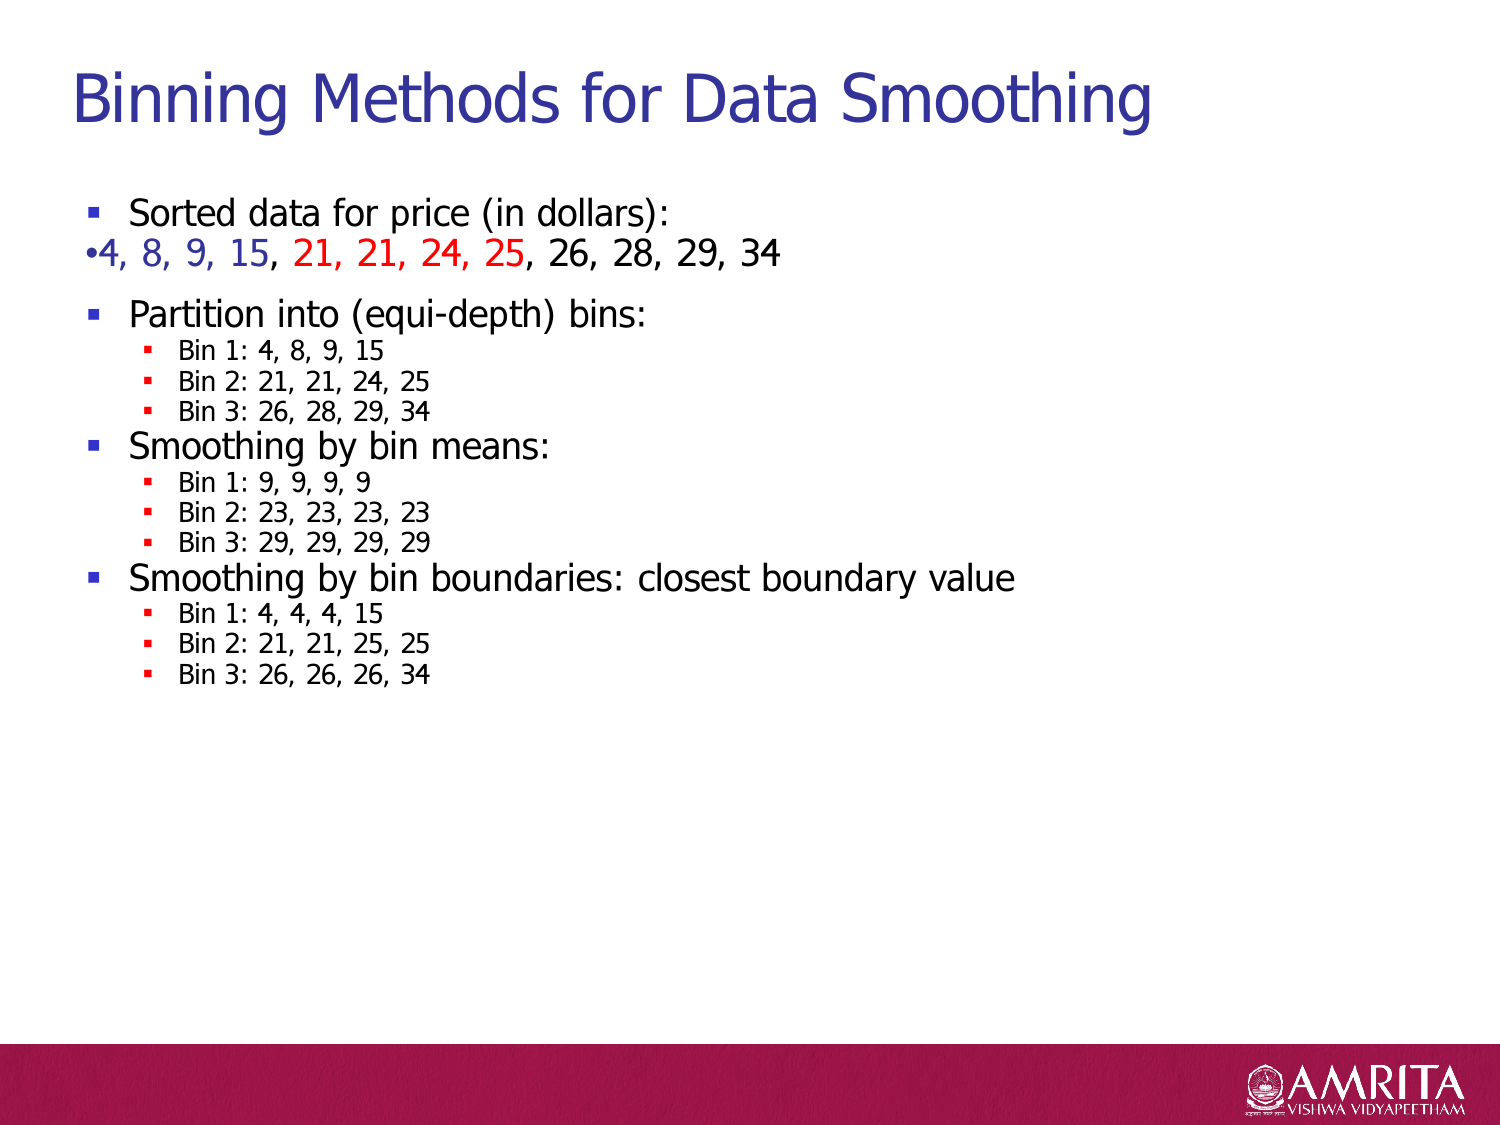

# Binning Methods for Data Smoothing
Sorted data for price (in dollars):
4, 8, 9, 15, 21, 21, 24, 25, 26, 28, 29, 34
Partition into (equi-depth) bins:
Bin 1: 4, 8, 9, 15
Bin 2: 21, 21, 24, 25
Bin 3: 26, 28, 29, 34
Smoothing by bin means:
Bin 1: 9, 9, 9, 9
Bin 2: 23, 23, 23, 23
Bin 3: 29, 29, 29, 29
Smoothing by bin boundaries: closest boundary value
Bin 1: 4, 4, 4, 15
Bin 2: 21, 21, 25, 25
Bin 3: 26, 26, 26, 34